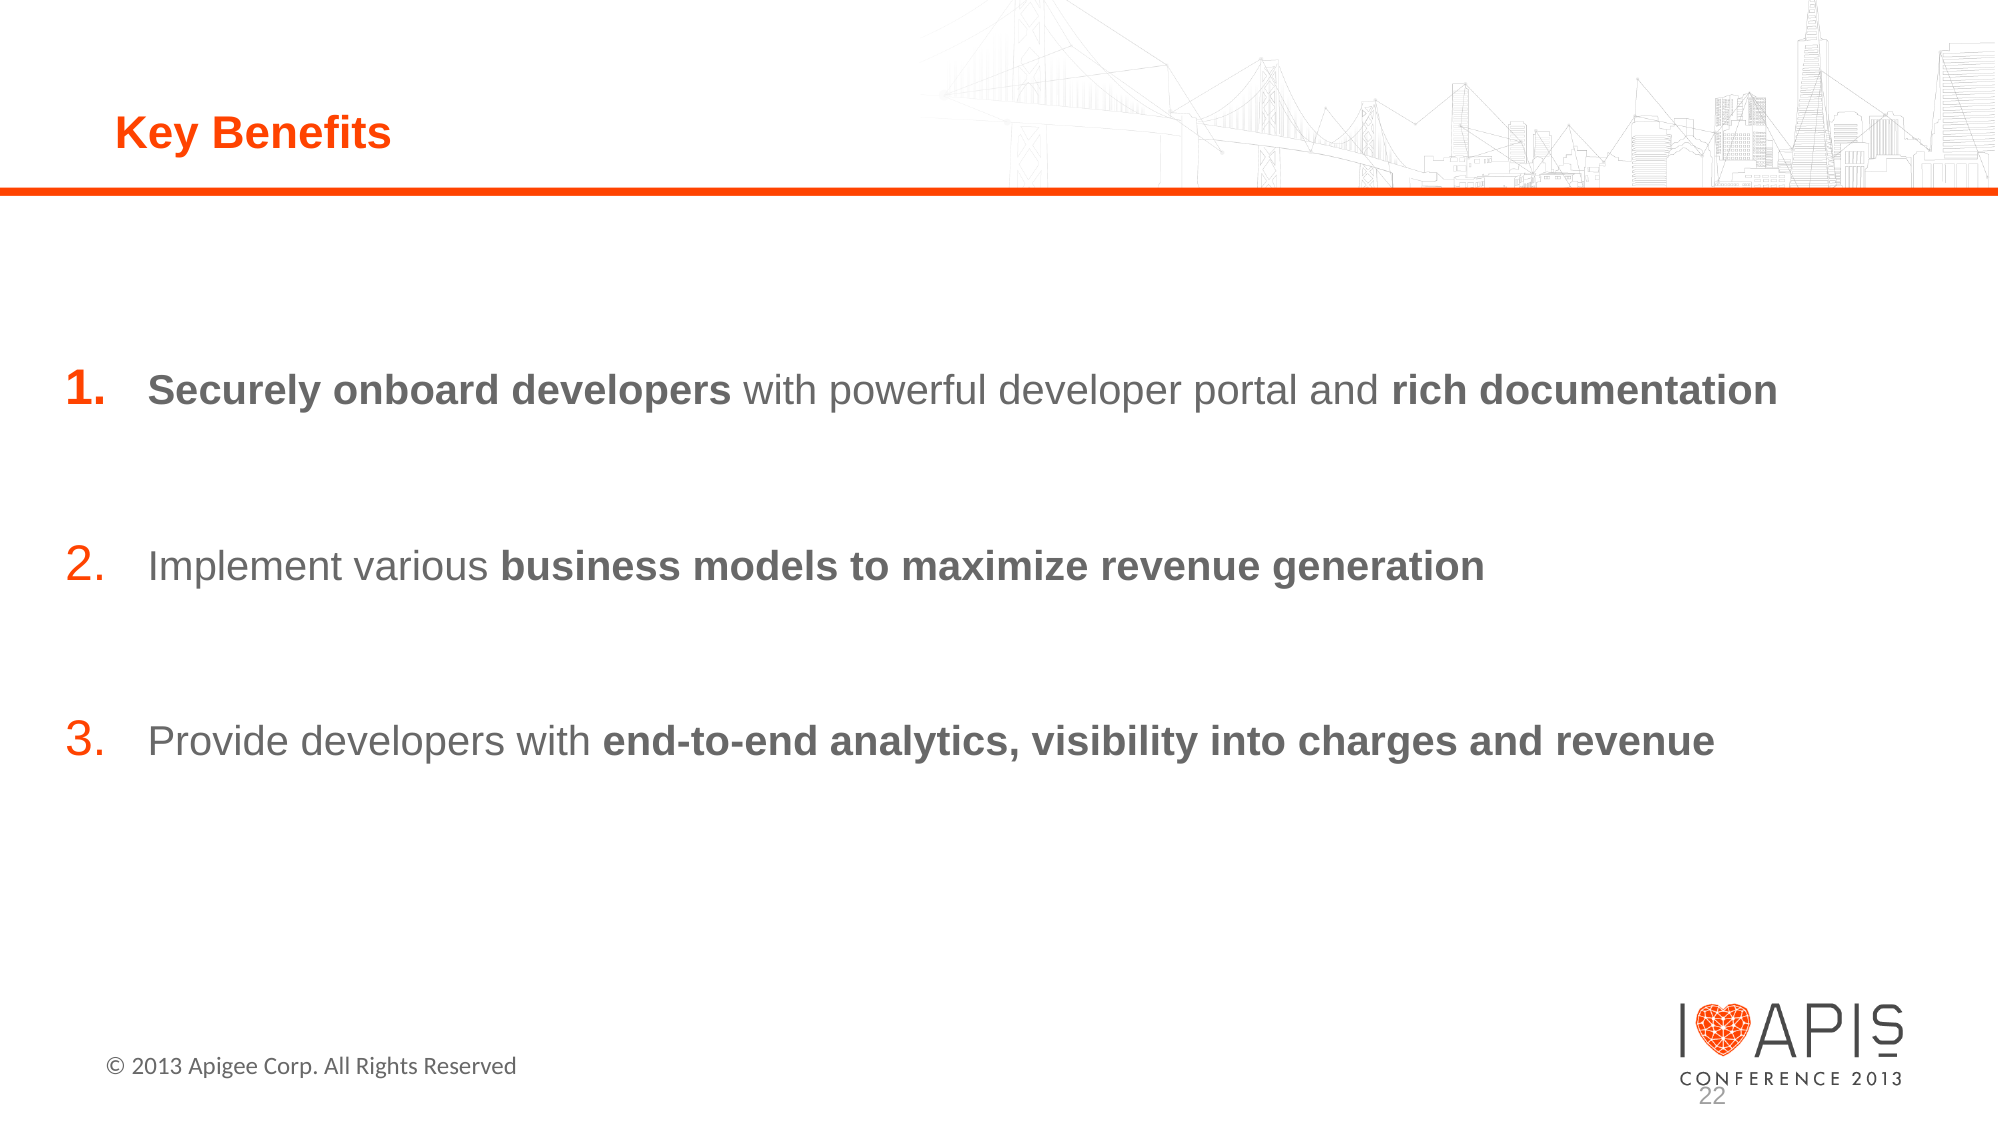

# Key Benefits
Securely onboard developers with powerful developer portal and rich documentation

Implement various business models to maximize revenue generation

Provide developers with end-to-end analytics, visibility into charges and revenue

22